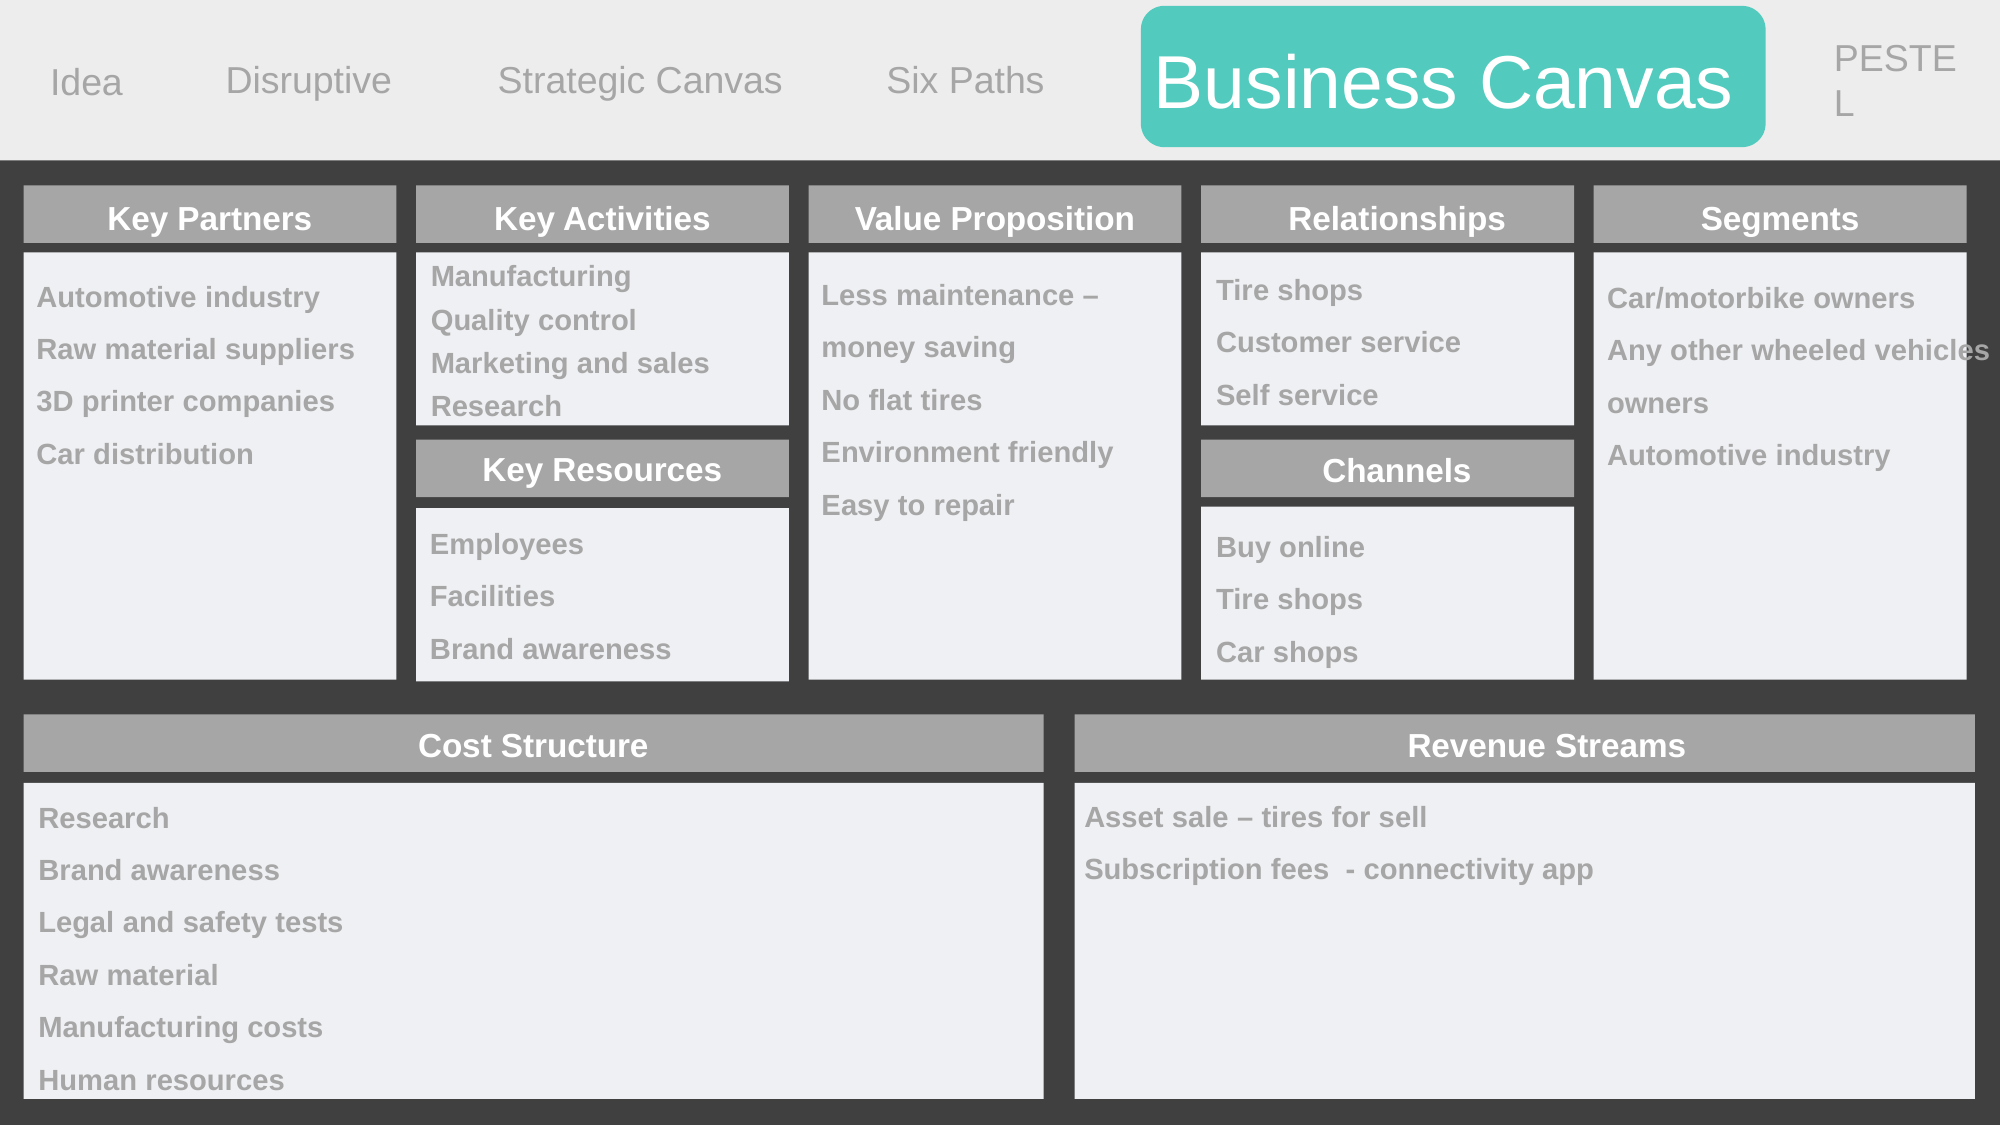

Business Canvas
Disruptive
Strategic Canvas
Six Paths
PESTEL
Idea

Key Partners
Key Activities
Value Proposition
Relationships
Segments
Tire shops
Customer service
Self service
Manufacturing
Quality control
Marketing and sales
Research
Less maintenance – money saving
No flat tires
Environment friendly
Easy to repair

Automotive industry
Raw material suppliers
3D printer companies
Car distribution
Car/motorbike owners
Any other wheeled vehicles owners
Automotive industry

Key Resources
Channels
Employees
Facilities
Brand awareness
Buy online
Tire shops
Car shops

Cost Structure
Revenue Streams
Research
Brand awareness
Legal and safety tests
Raw material
Manufacturing costs
Human resources
Asset sale – tires for sell
Subscription fees  - connectivity app